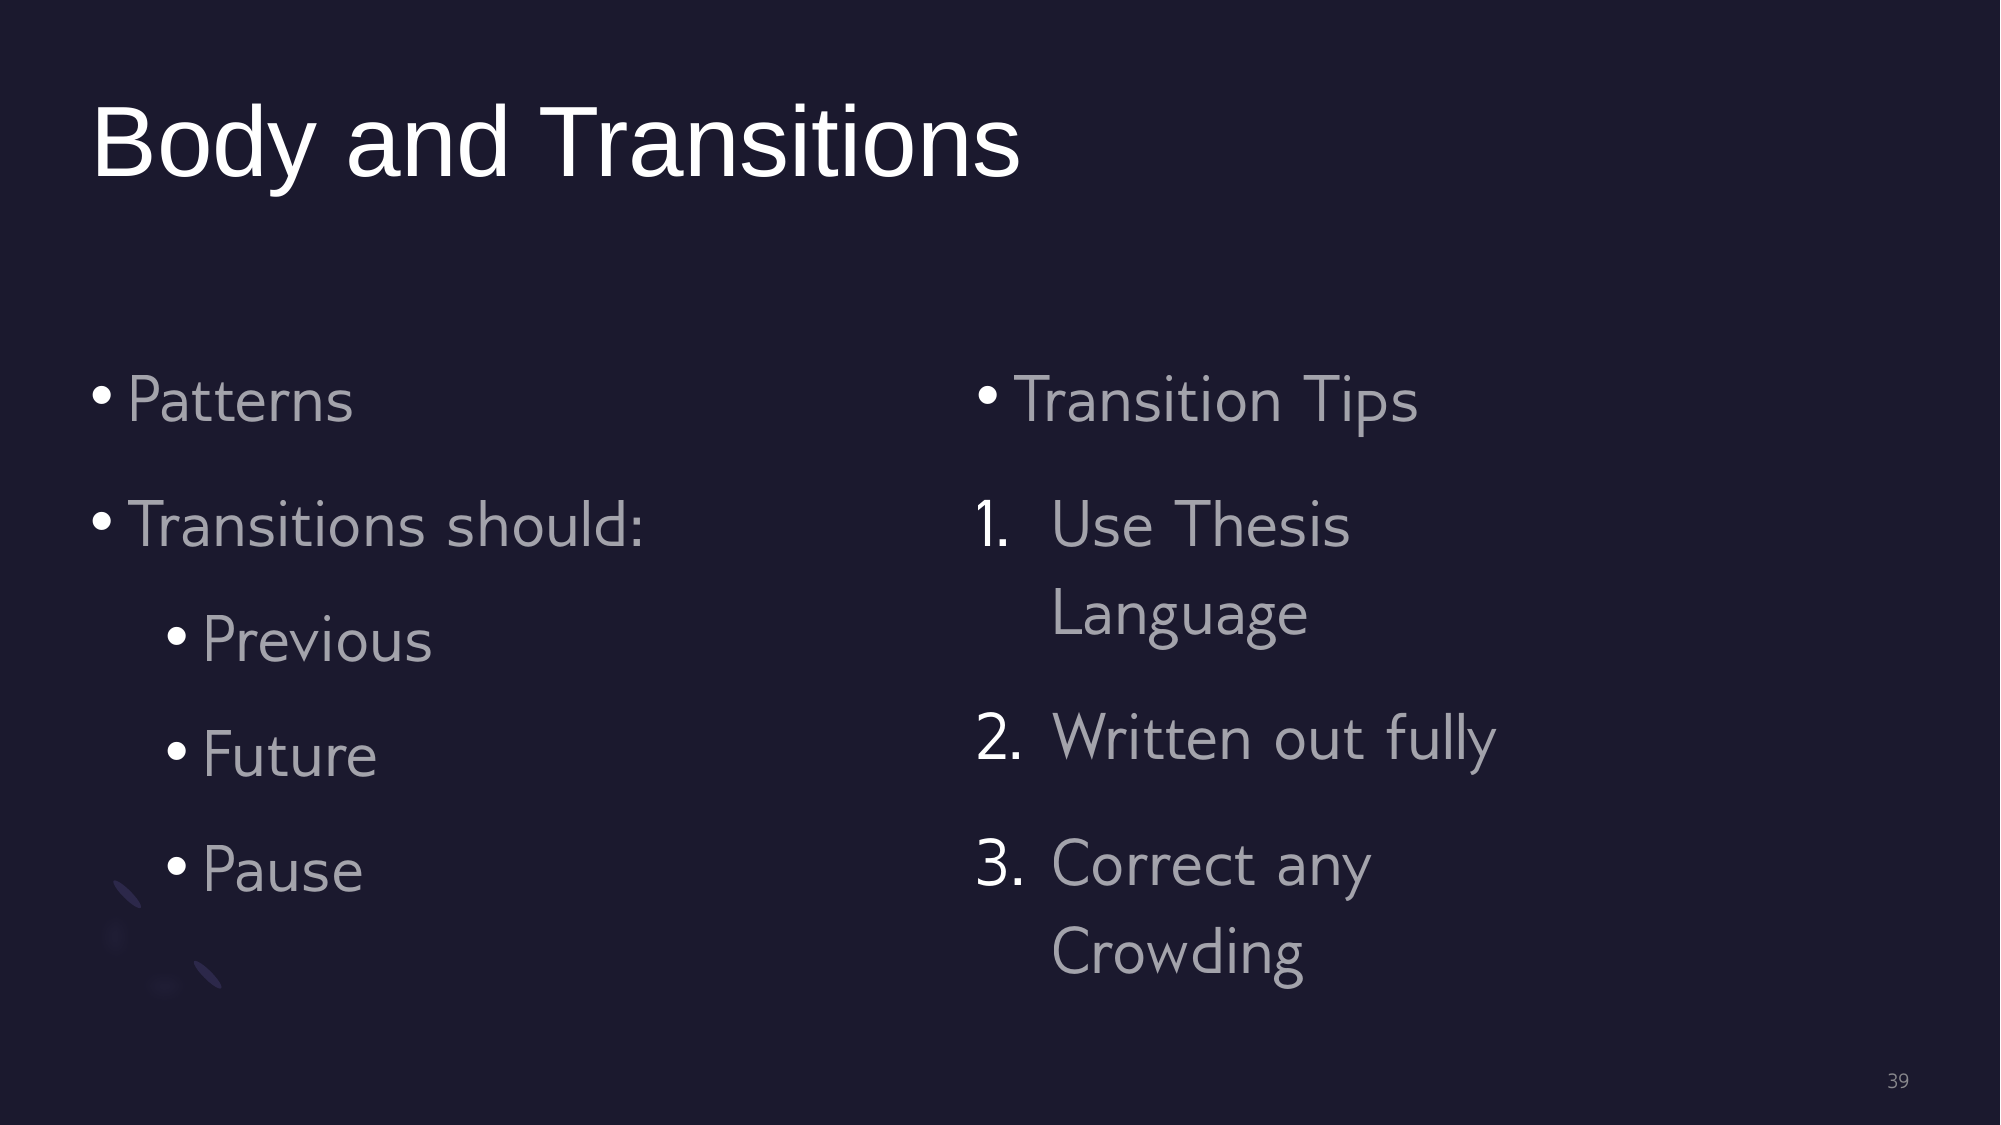

# Body and Transitions
Patterns
Transitions should:
Previous
Future
Pause

Transition Tips
Use Thesis Language
Written out fully
Correct any Crowding
39